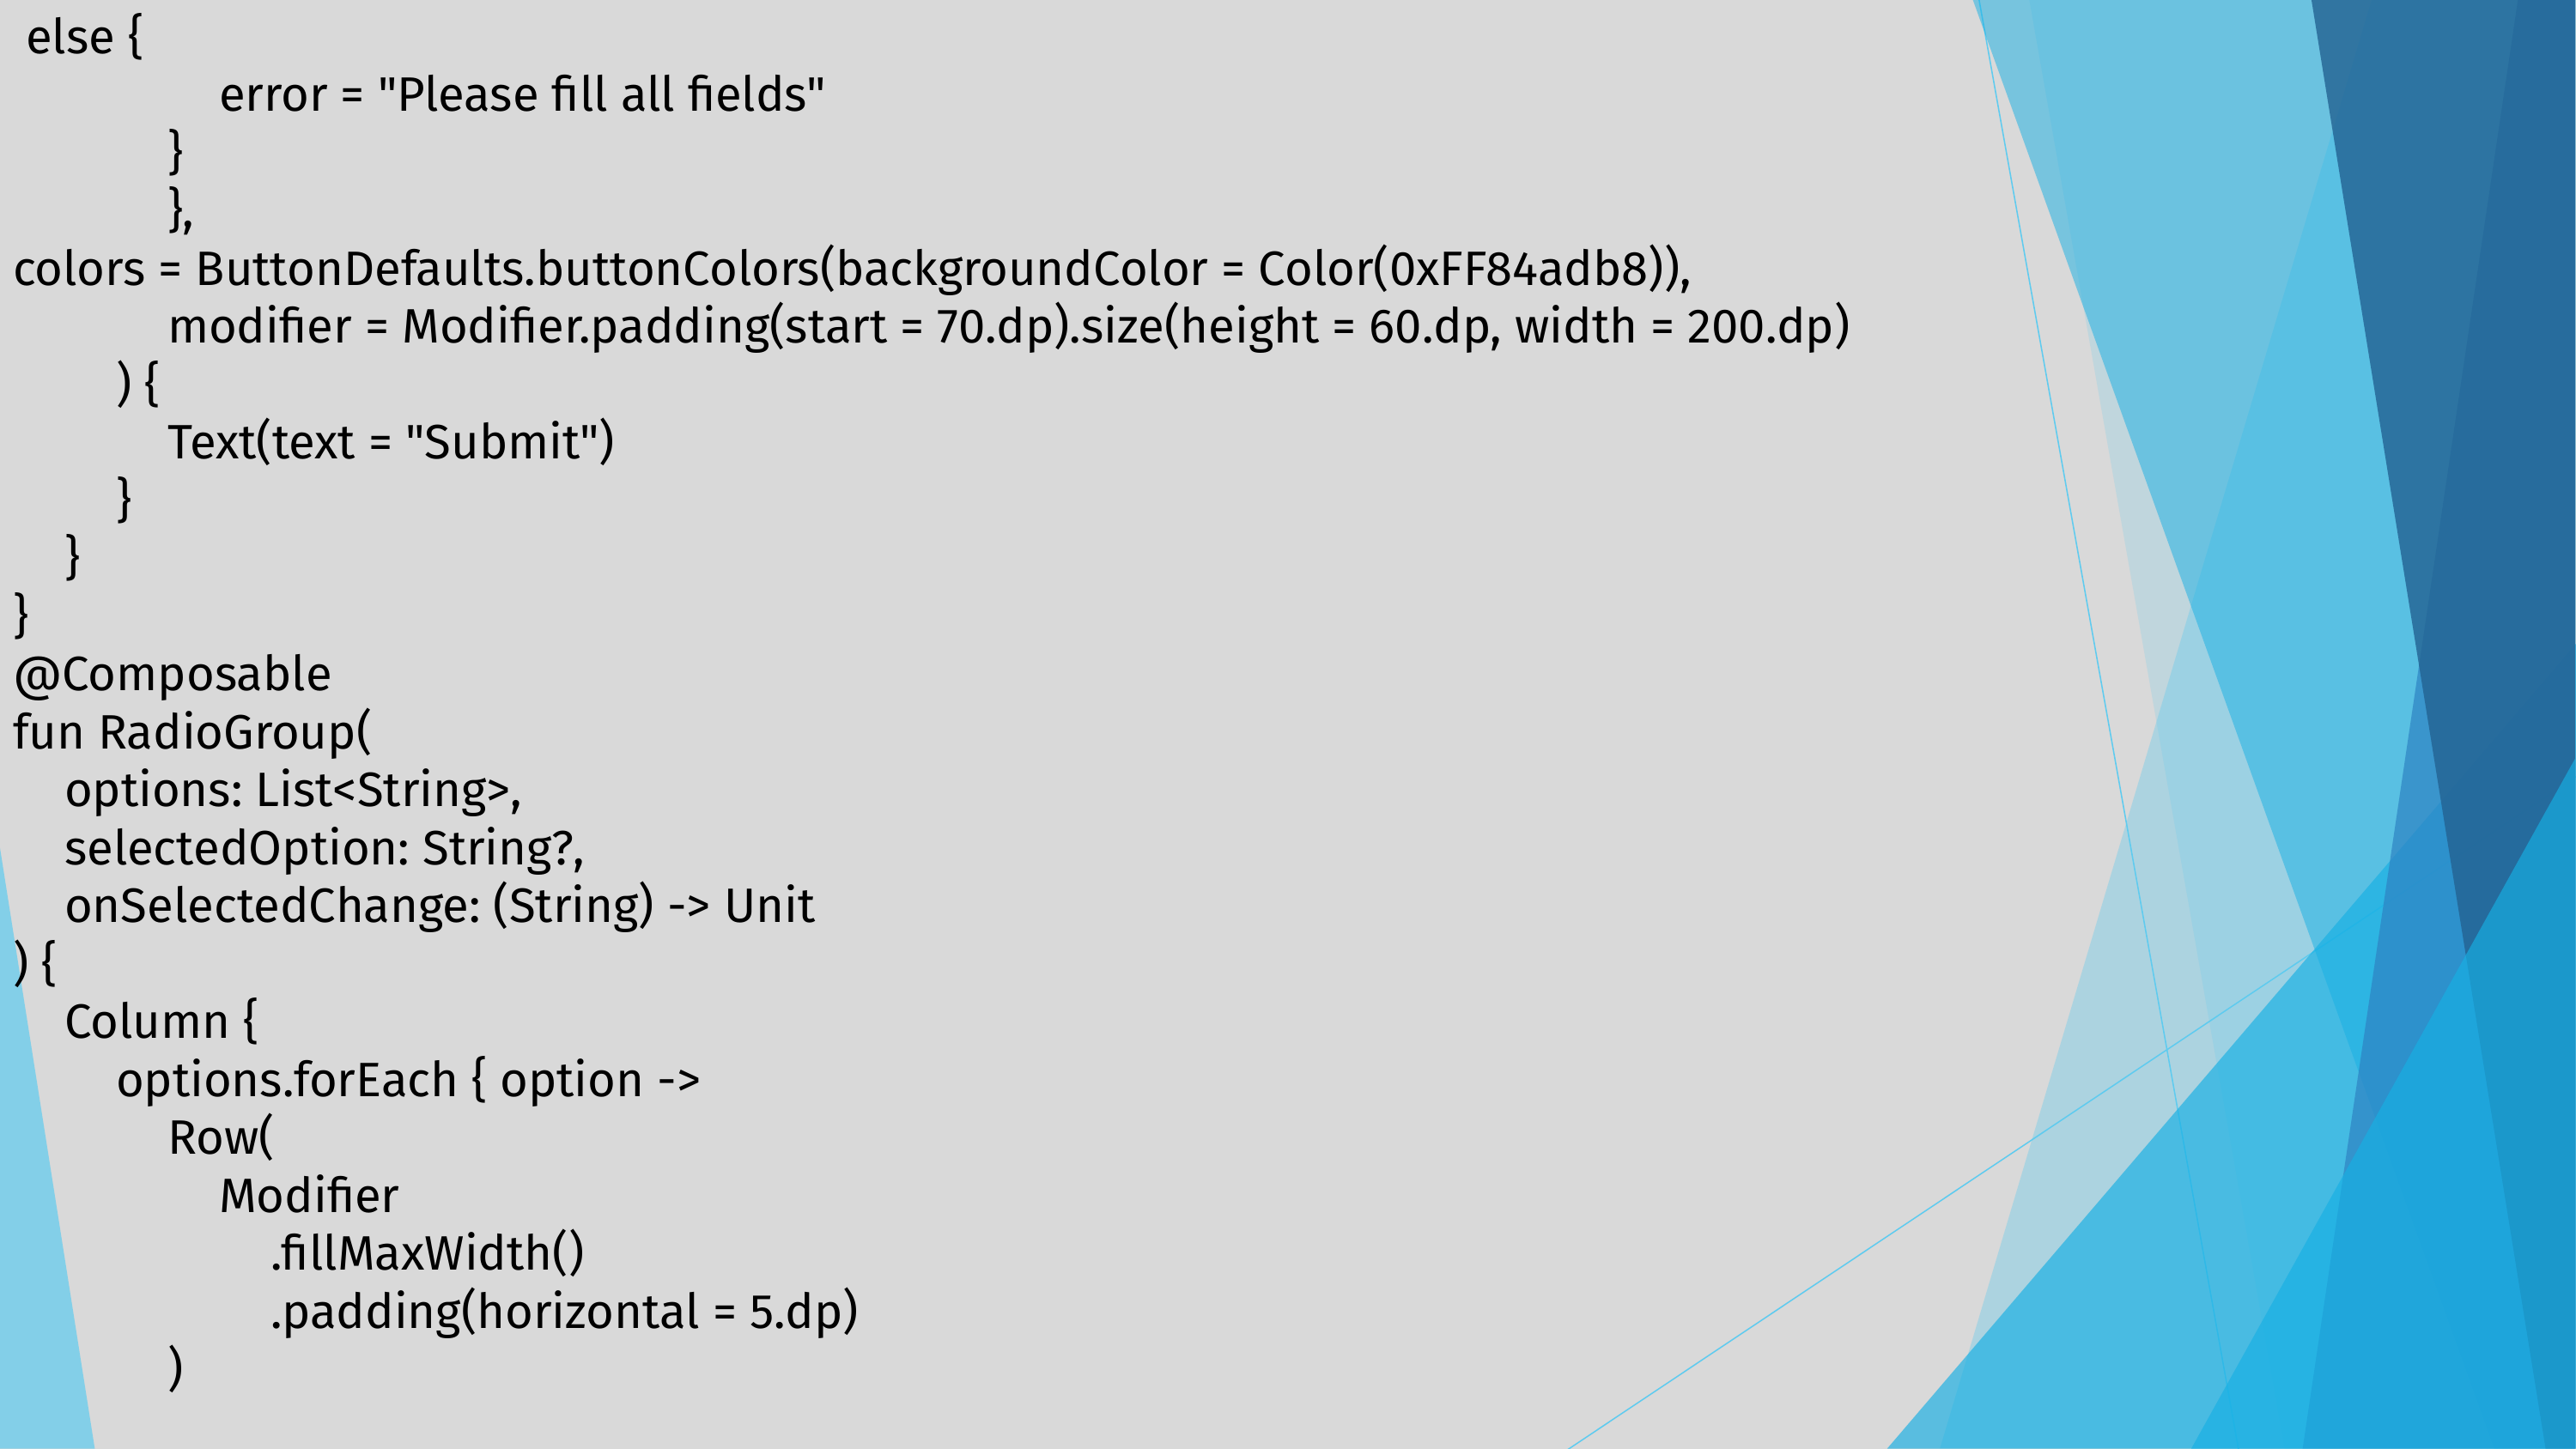

else {
                error = "Please fill all fields"
            }
            },
colors = ButtonDefaults.buttonColors(backgroundColor = Color(0xFF84adb8)),
            modifier = Modifier.padding(start = 70.dp).size(height = 60.dp, width = 200.dp)
        ) {
            Text(text = "Submit")
        }
    }
}
@Composable
fun RadioGroup(
    options: List<String>,
    selectedOption: String?,
    onSelectedChange: (String) -> Unit
) {
    Column {
        options.forEach { option ->
            Row(
                Modifier
                    .fillMaxWidth()
                    .padding(horizontal = 5.dp)
            )